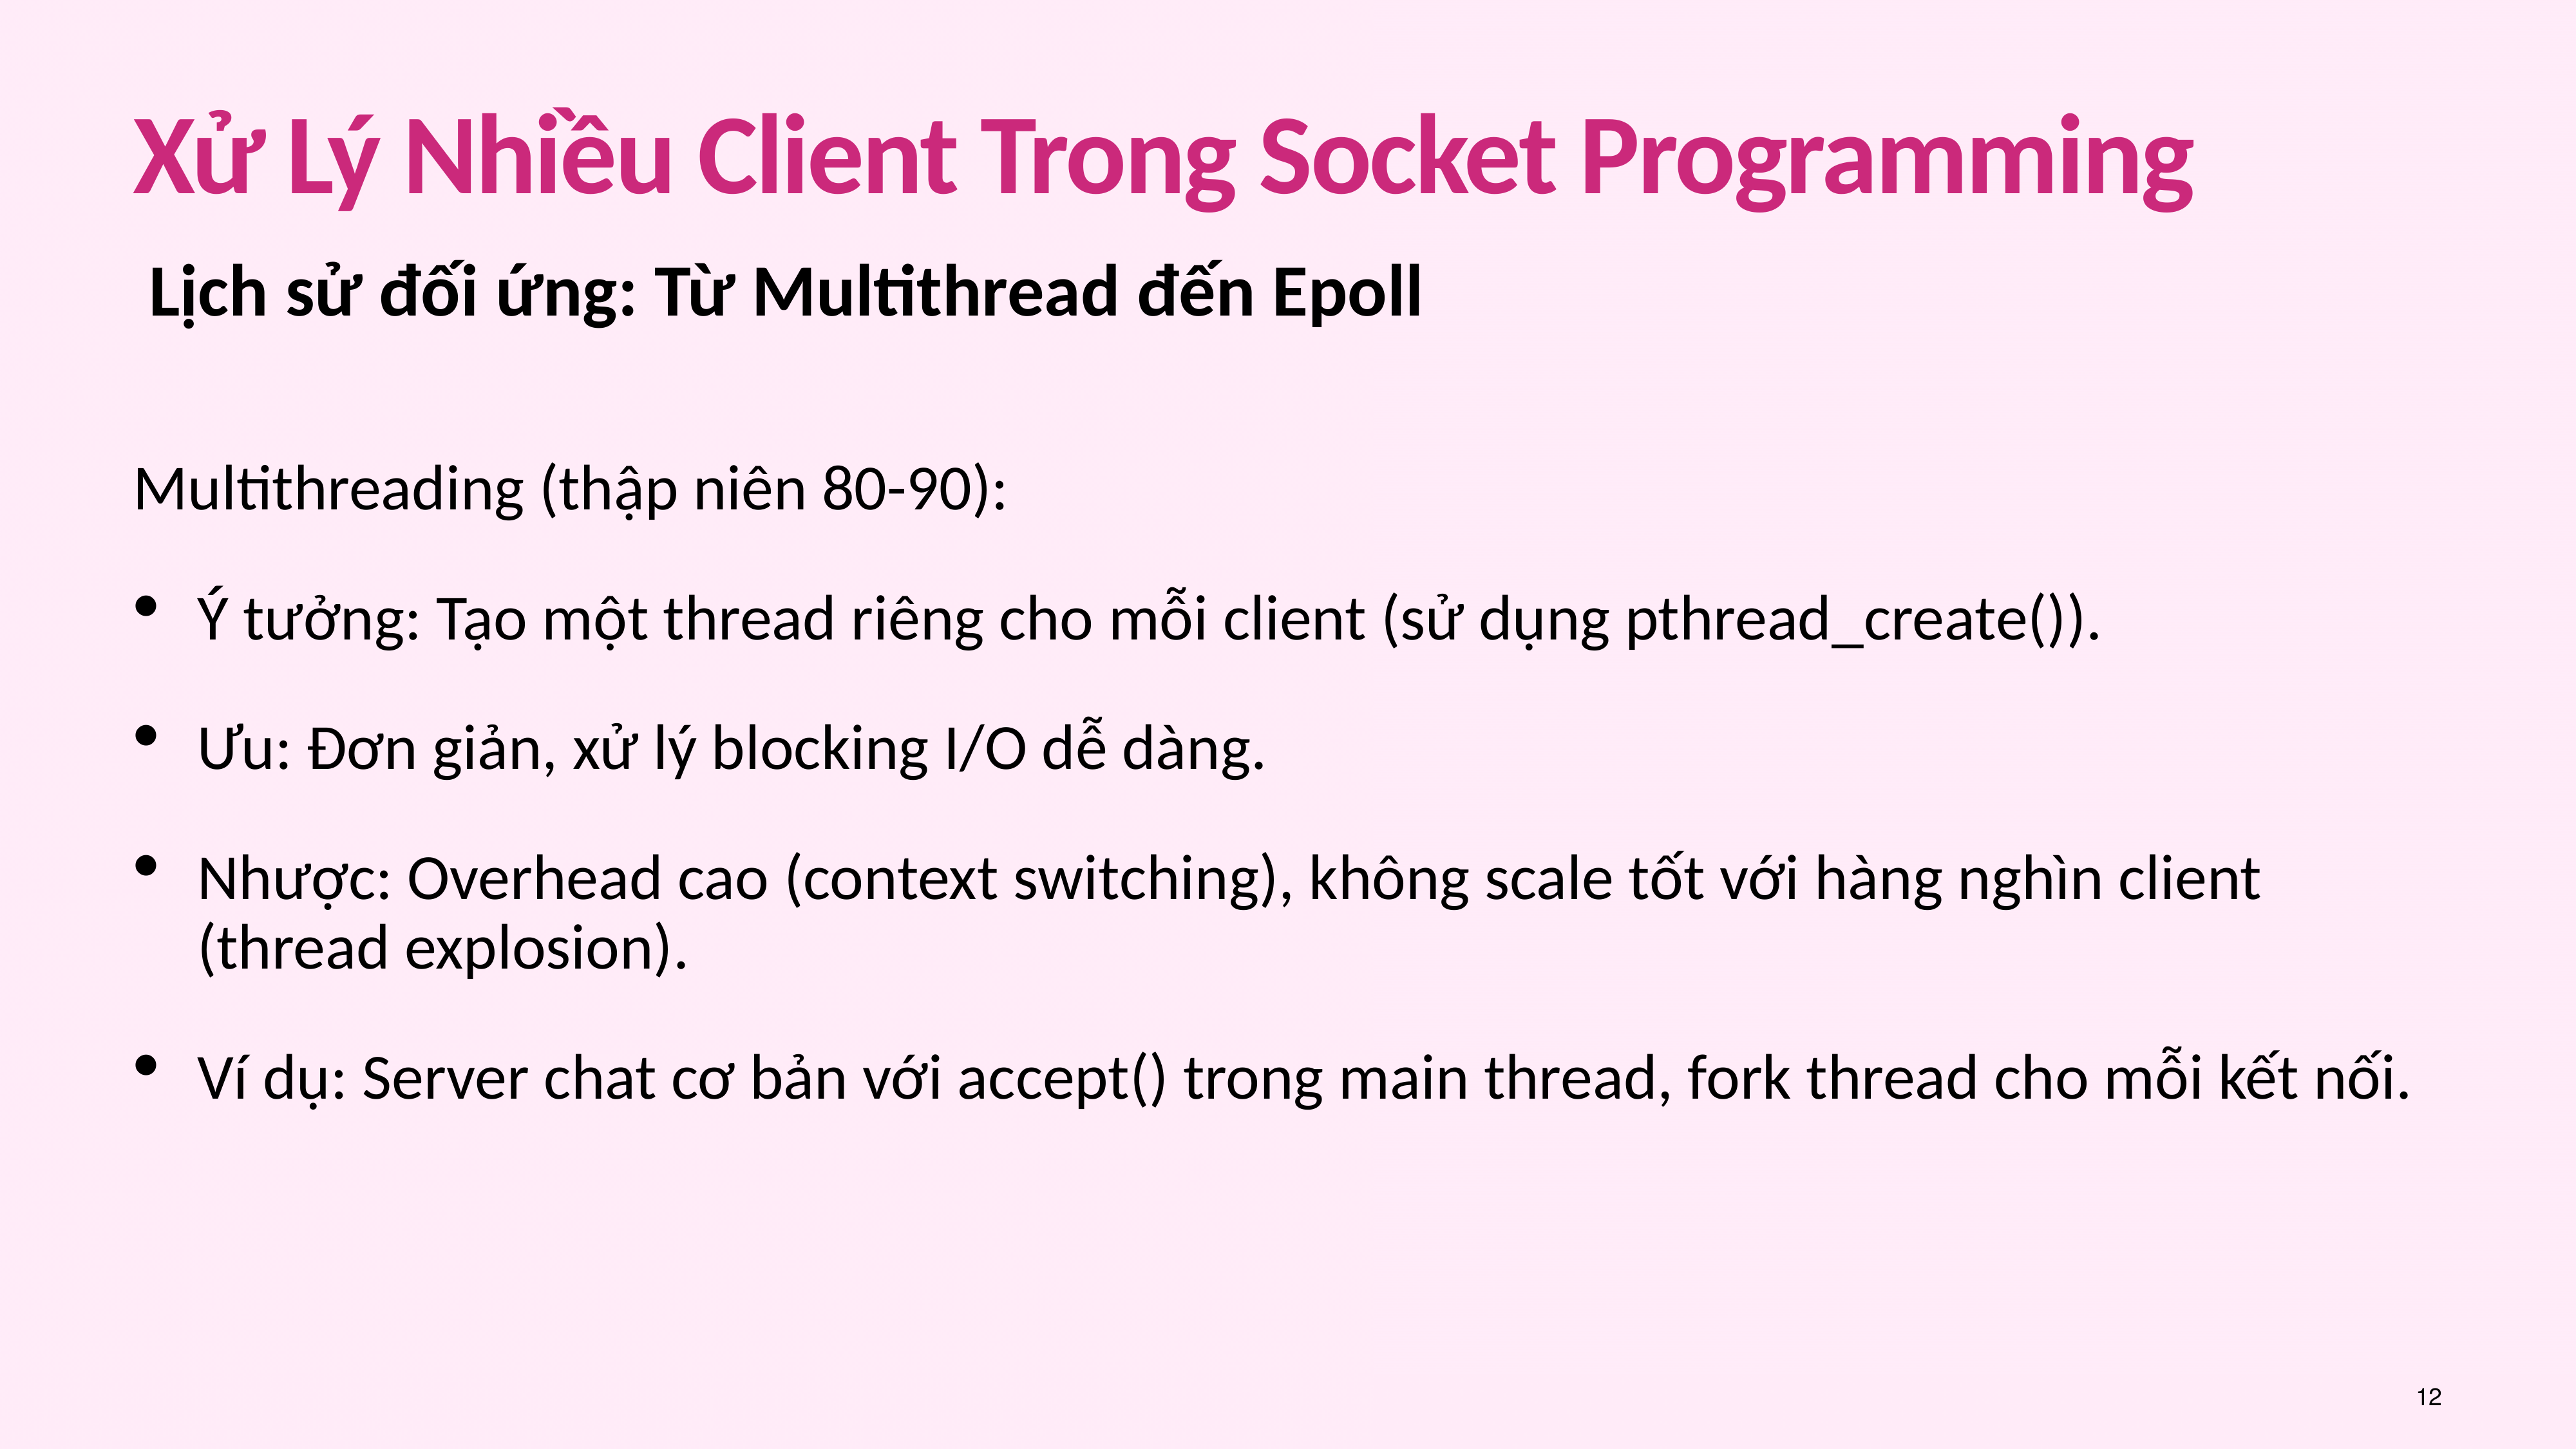

# Xử Lý Nhiều Client Trong Socket Programming
 Lịch sử đối ứng: Từ Multithread đến Epoll
Multithreading (thập niên 80-90):
Ý tưởng: Tạo một thread riêng cho mỗi client (sử dụng pthread_create()).
Ưu: Đơn giản, xử lý blocking I/O dễ dàng.
Nhược: Overhead cao (context switching), không scale tốt với hàng nghìn client (thread explosion).
Ví dụ: Server chat cơ bản với accept() trong main thread, fork thread cho mỗi kết nối.
12